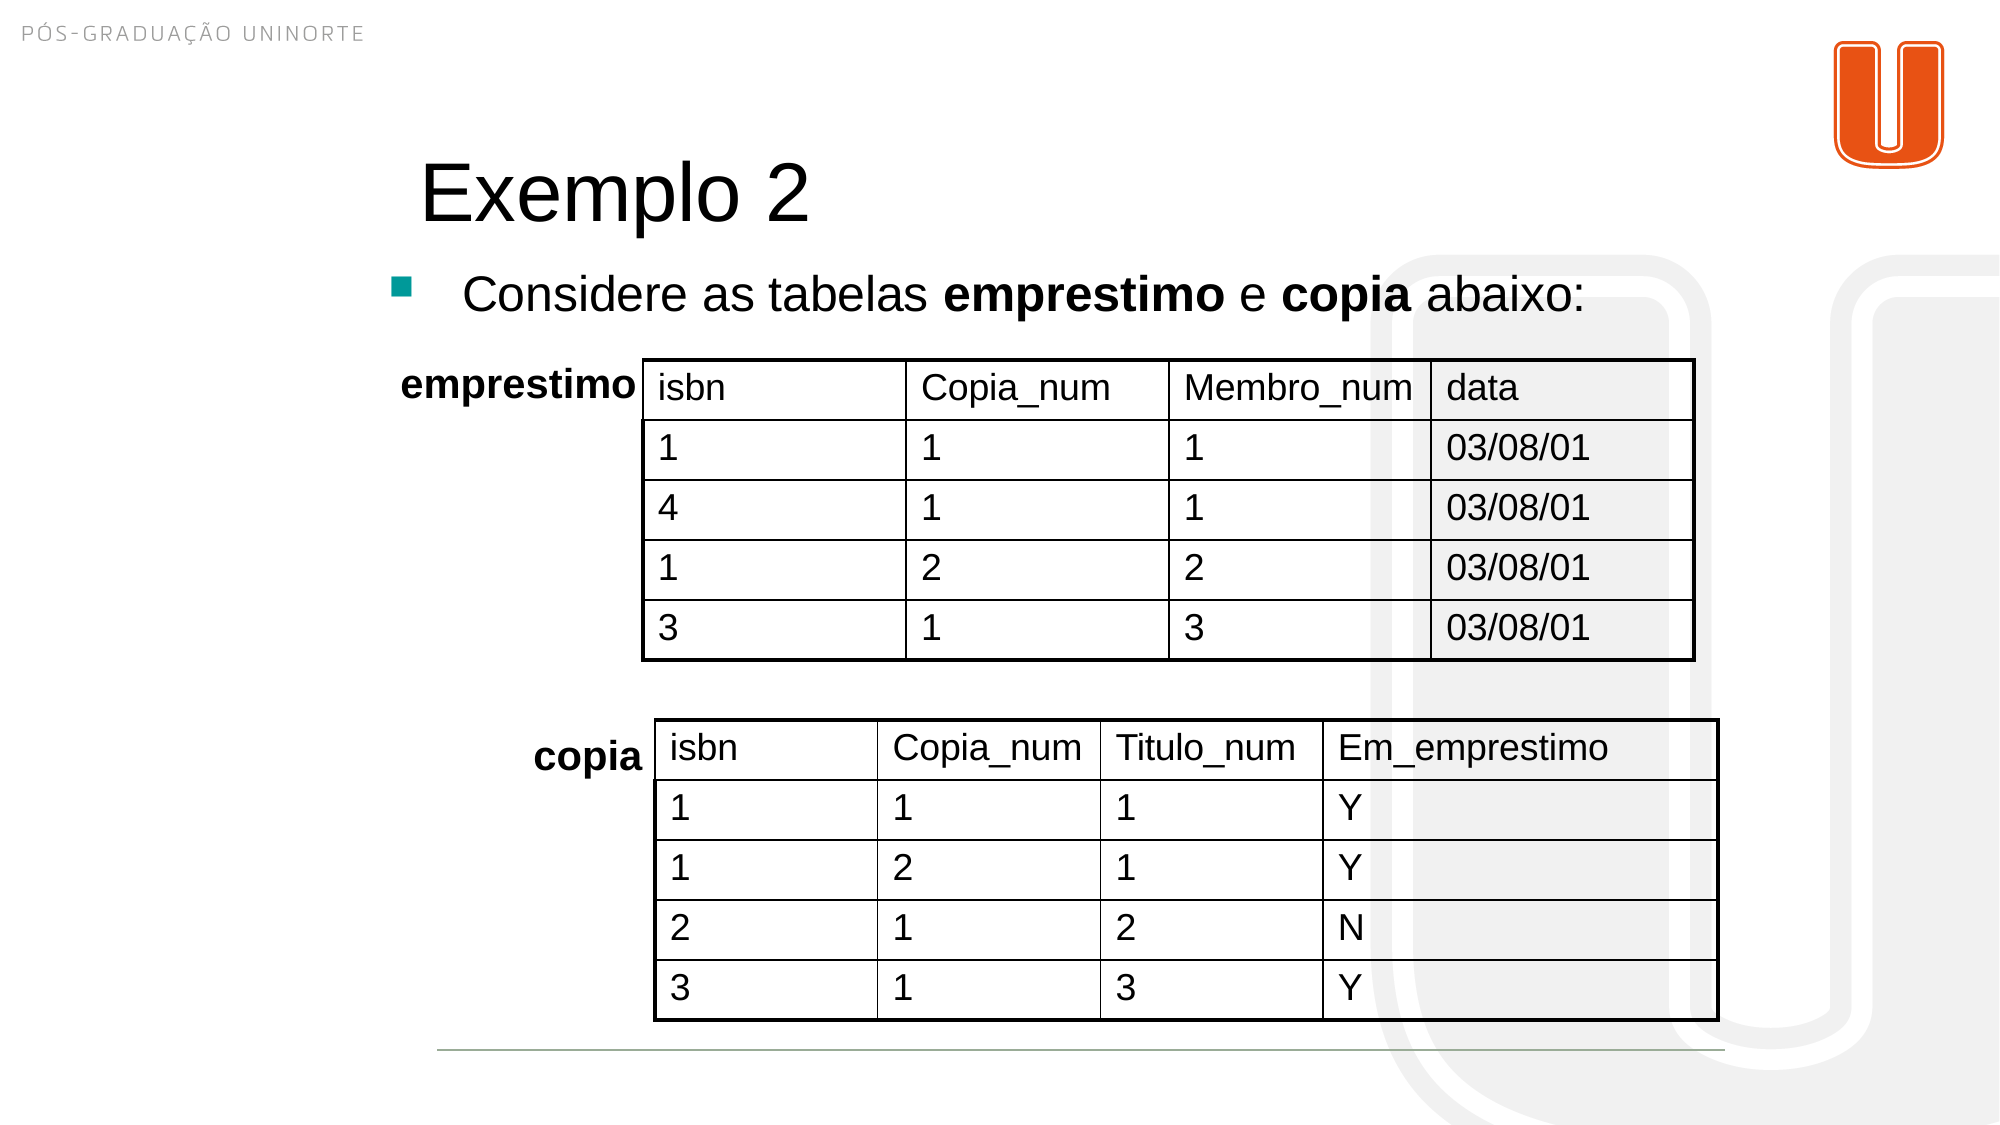

# Exemplo 2
Considere as tabelas emprestimo e copia abaixo:
emprestimo
| isbn | Copia\_num | Membro\_num | data |
| --- | --- | --- | --- |
| 1 | 1 | 1 | 03/08/01 |
| 4 | 1 | 1 | 03/08/01 |
| 1 | 2 | 2 | 03/08/01 |
| 3 | 1 | 3 | 03/08/01 |
| isbn | Copia\_num | Titulo\_num | Em\_emprestimo |
| --- | --- | --- | --- |
| 1 | 1 | 1 | Y |
| 1 | 2 | 1 | Y |
| 2 | 1 | 2 | N |
| 3 | 1 | 3 | Y |
copia